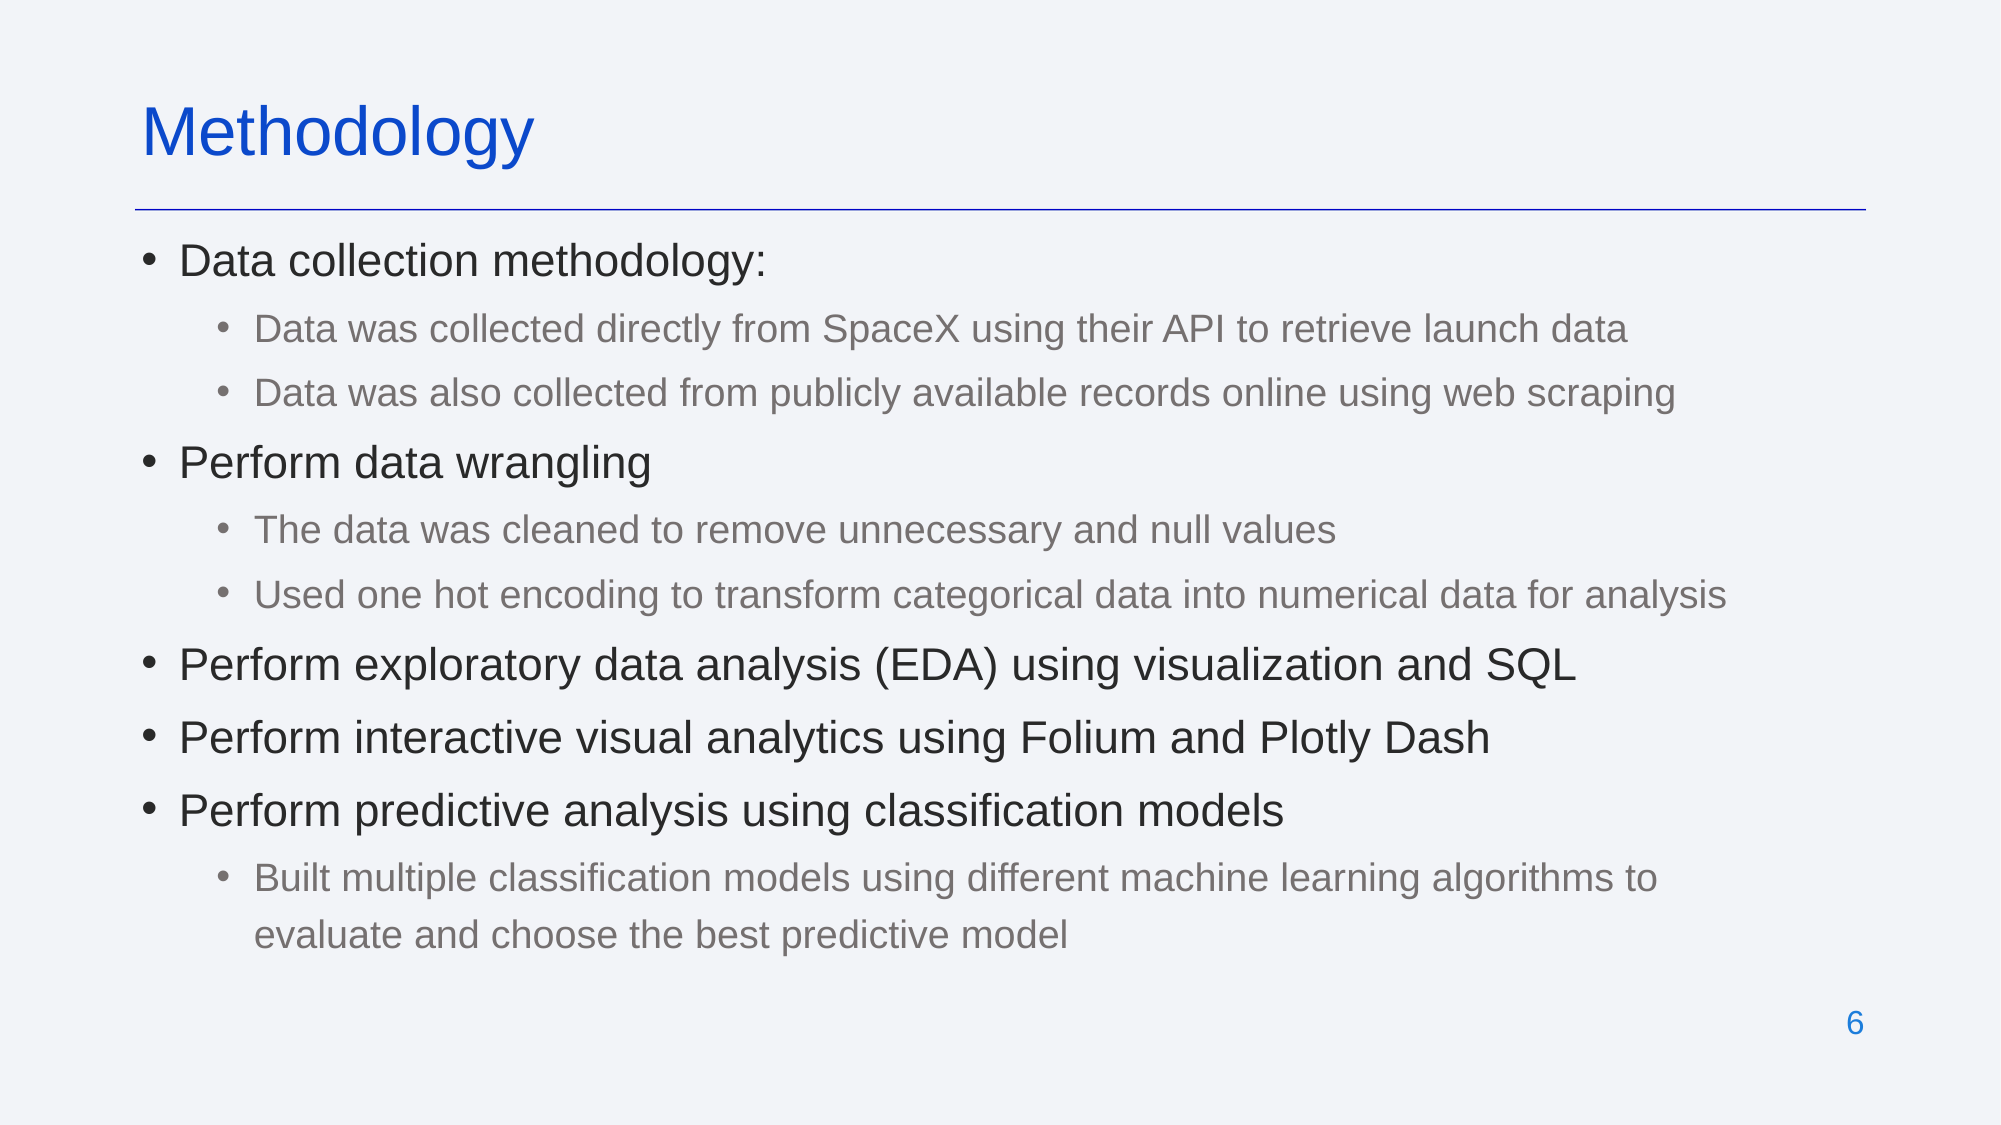

Methodology

Data collection methodology:
Data was collected directly from SpaceX using their API to retrieve launch data
Data was also collected from publicly available records online using web scraping
Perform data wrangling
The data was cleaned to remove unnecessary and null values
Used one hot encoding to transform categorical data into numerical data for analysis
Perform exploratory data analysis (EDA) using visualization and SQL
Perform interactive visual analytics using Folium and Plotly Dash
Perform predictive analysis using classification models
Built multiple classification models using different machine learning algorithms to evaluate and choose the best predictive model

6